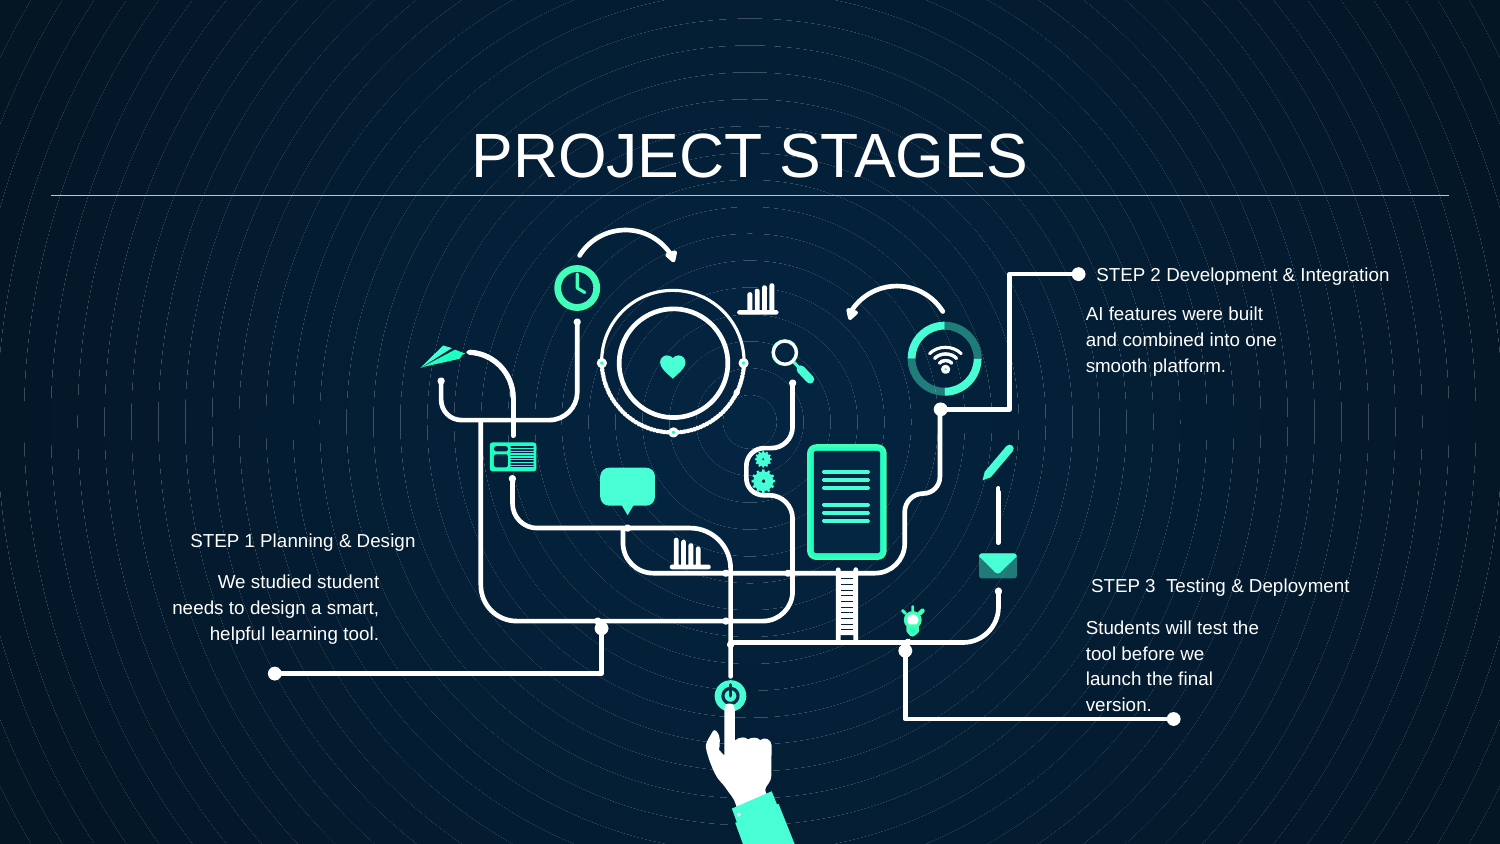

# PROJECT STAGES

STEP 2 Development & Integration

AI features were built and combined into one smooth platform.

STEP 1 Planning & Design

We studied student needs to design a smart, helpful learning tool.

STEP 3  Testing & Deployment

Students will test the tool before we launch the final version.